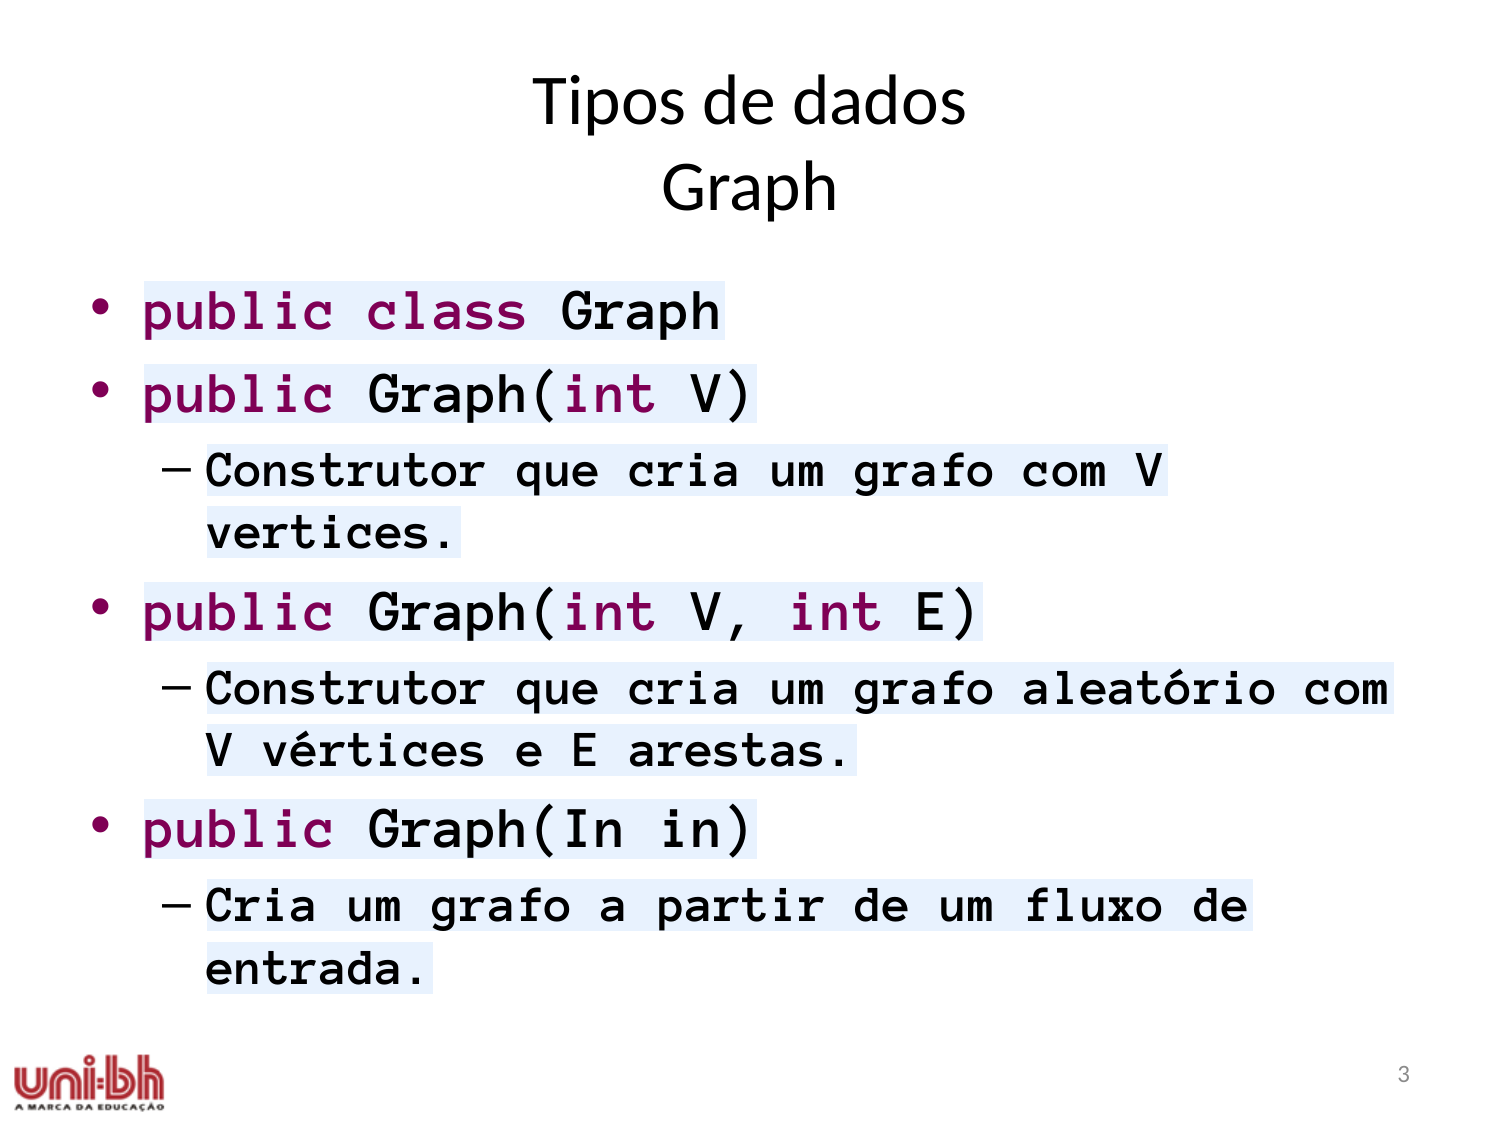

# Tipos de dados Graph
public class Graph
public Graph(int V)
Construtor que cria um grafo com V vertices.
public Graph(int V, int E)
Construtor que cria um grafo aleatório com V vértices e E arestas.
public Graph(In in)
Cria um grafo a partir de um fluxo de entrada.
3